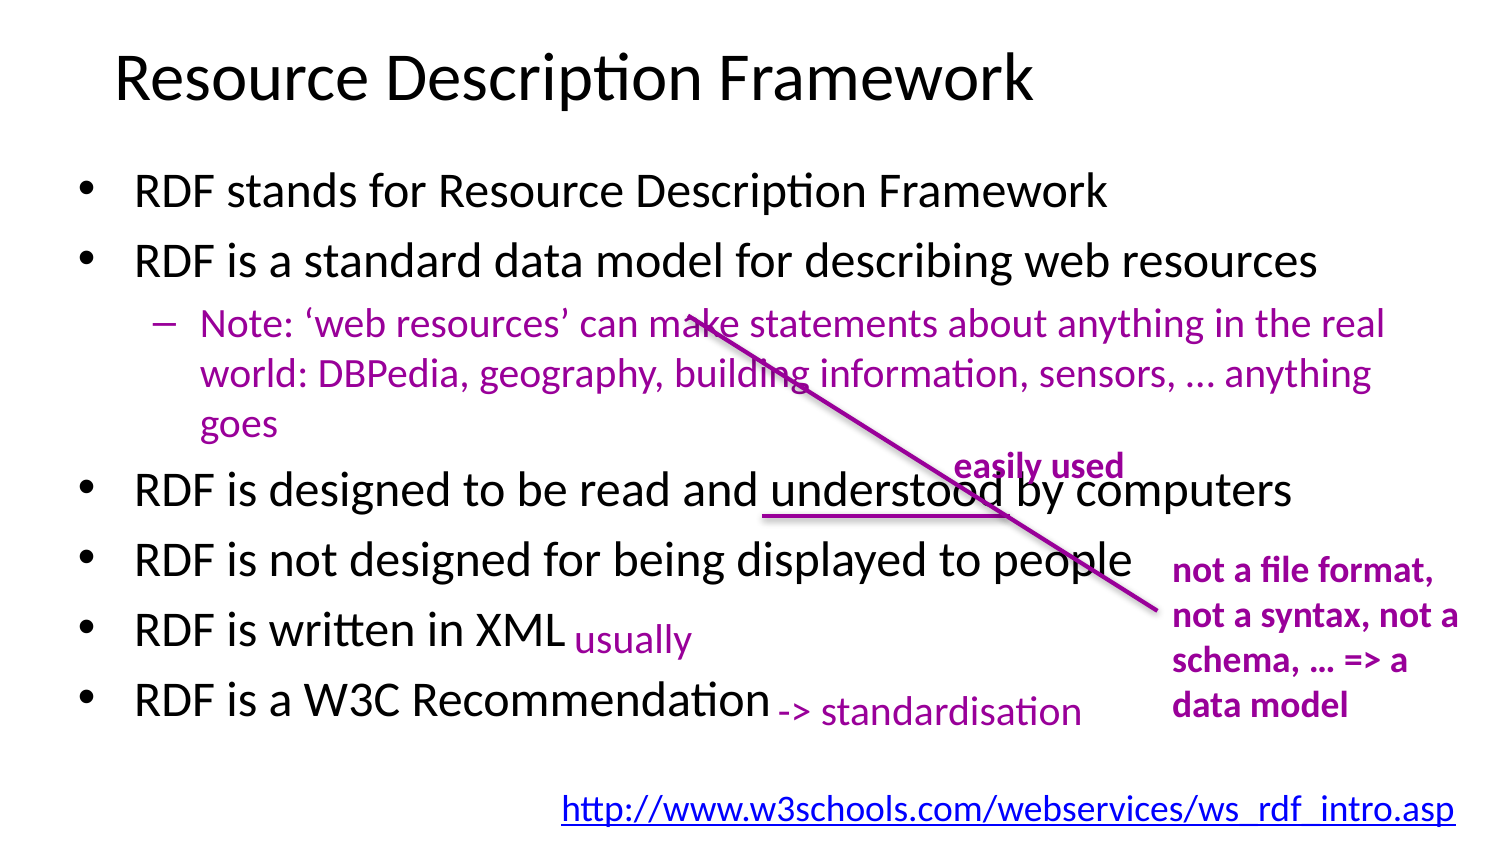

Resource Description Framework
RDF stands for Resource Description Framework
RDF is a standard data model for describing web resources
Note: ‘web resources’ can make statements about anything in the real world: DBPedia, geography, building information, sensors, … anything goes
RDF is designed to be read and understood by computers
RDF is not designed for being displayed to people
RDF is written in XML
RDF is a W3C Recommendation

easily used
not a file format, not a syntax, not a schema, … => a data model
usually
-> standardisation
http://www.w3schools.com/webservices/ws_rdf_intro.asp